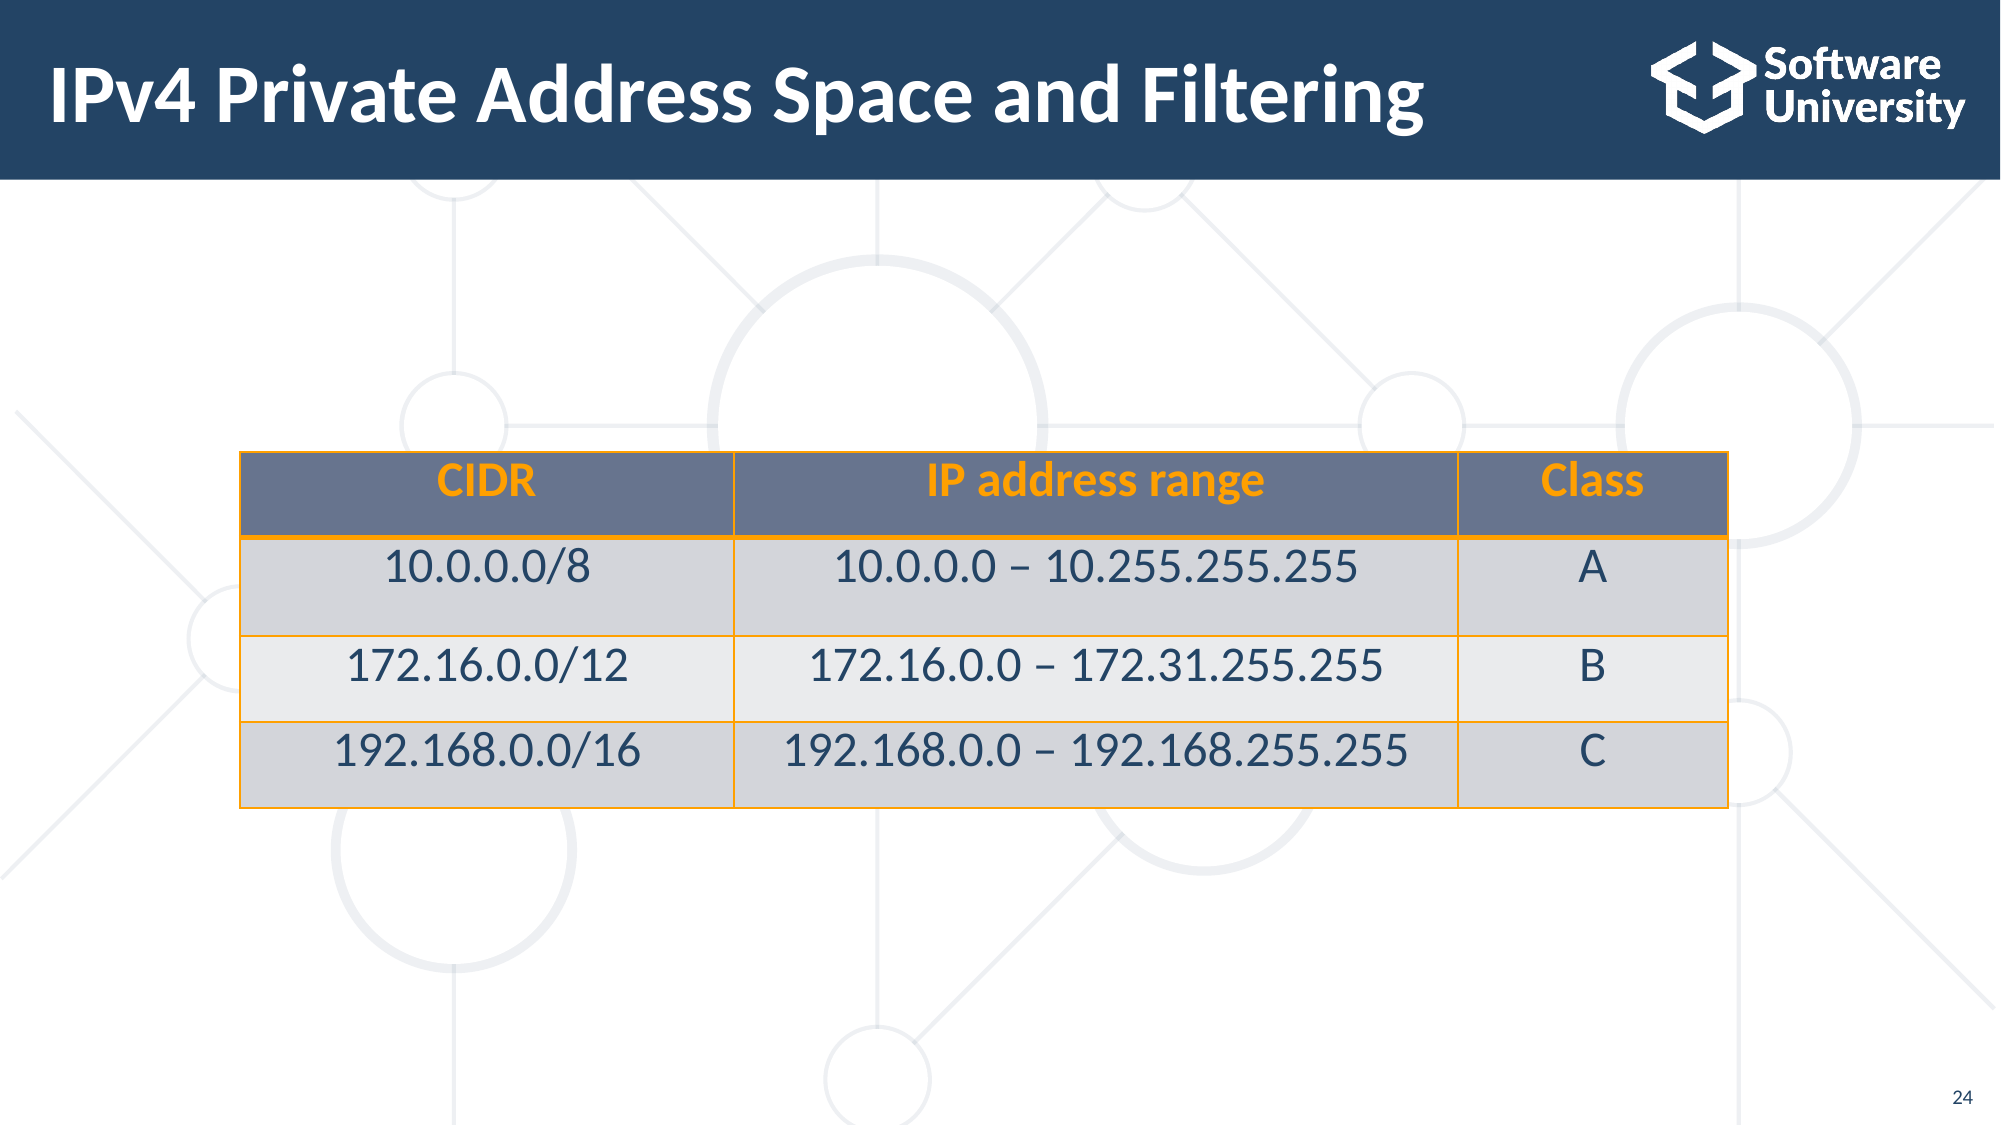

# IPv4 Private Address Space and Filtering
| CIDR | IP address range | Class |
| --- | --- | --- |
| 10.0.0.0/8 | 10.0.0.0 – 10.255.255.255 | A |
| 172.16.0.0/12 | 172.16.0.0 – 172.31.255.255 | B |
| 192.168.0.0/16 | 192.168.0.0 – 192.168.255.255 | C |
24